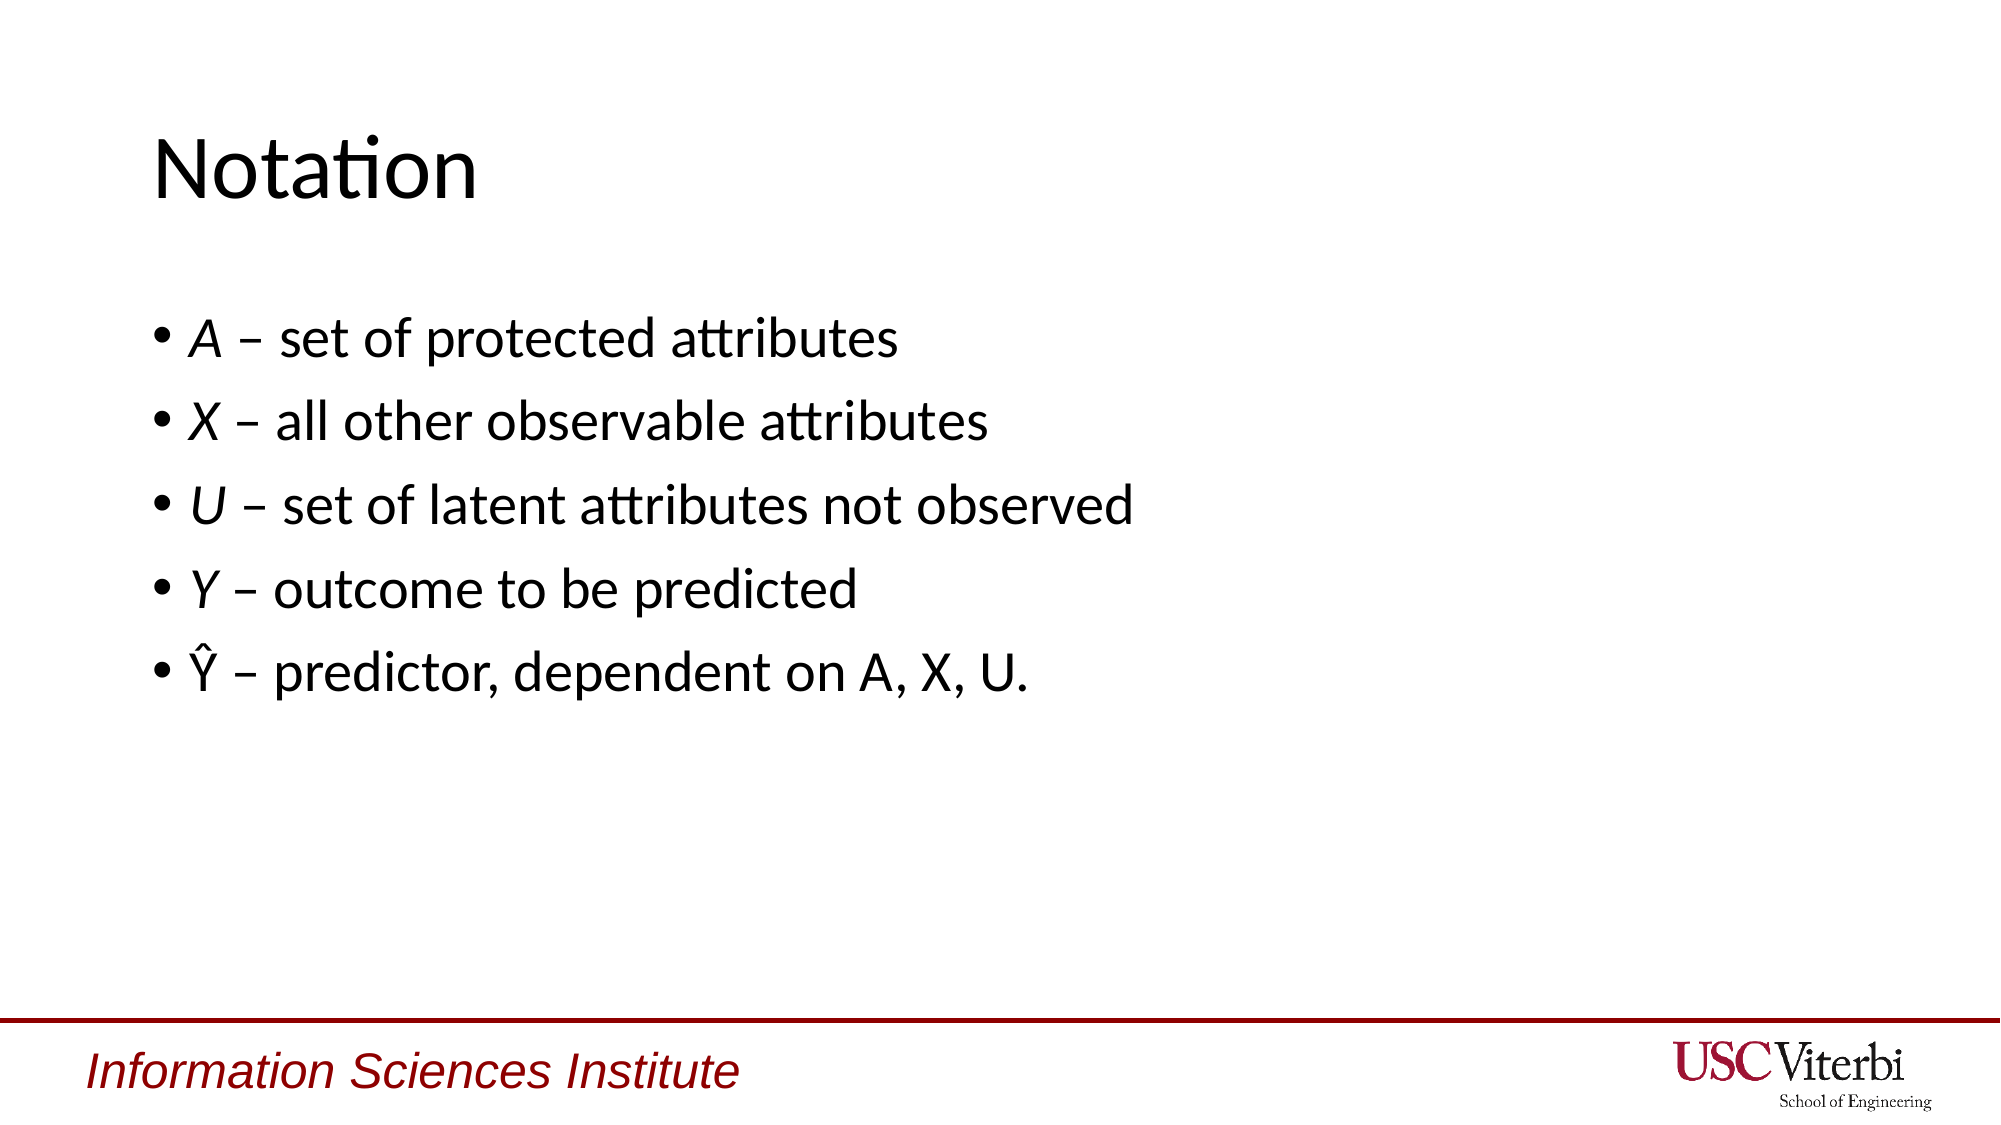

# Notation
A – set of protected attributes
X – all other observable attributes
U – set of latent attributes not observed
Y – outcome to be predicted
Ŷ – predictor, dependent on A, X, U.